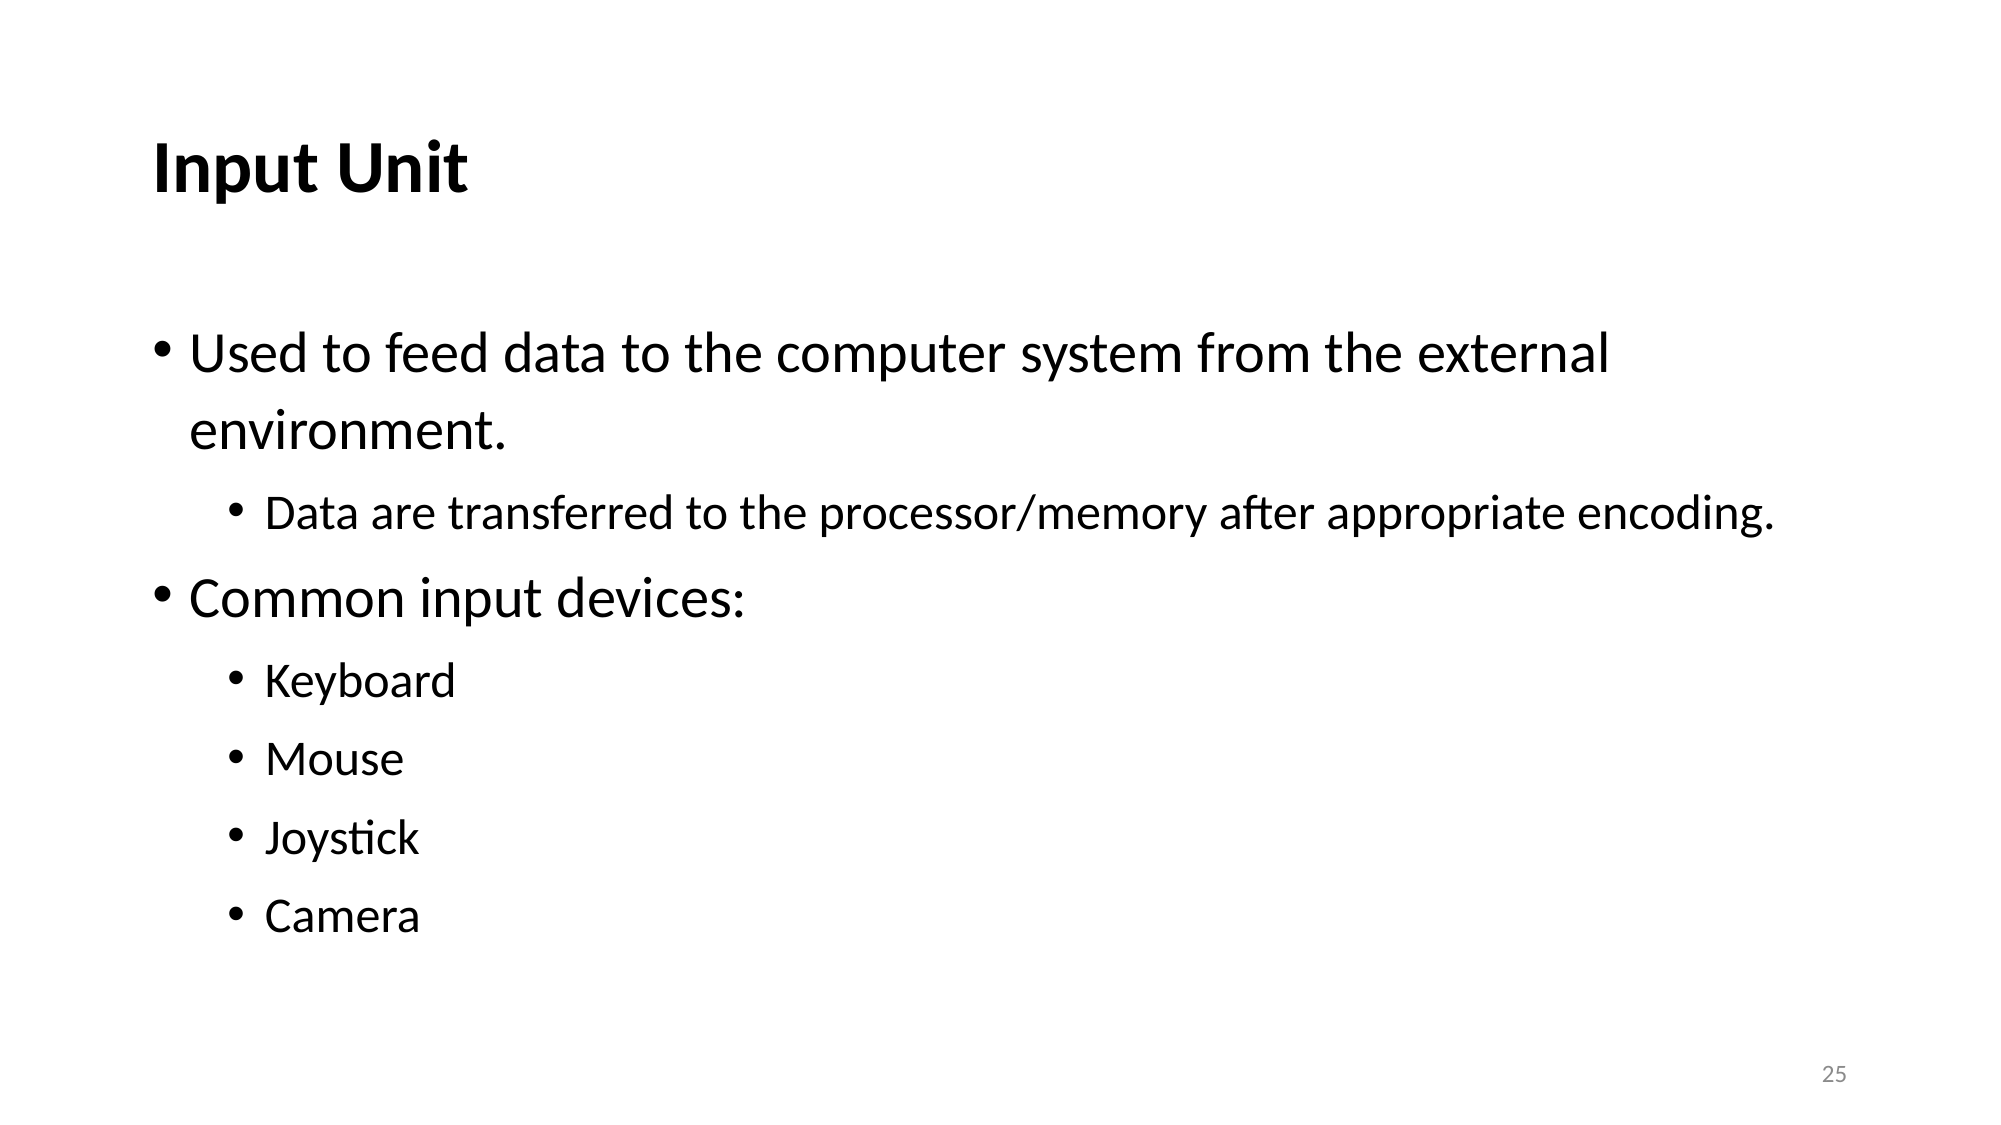

# Input Unit
Used to feed data to the computer system from the external environment.
Data are transferred to the processor/memory after appropriate encoding.
Common input devices:
Keyboard
Mouse
Joystick
Camera
25